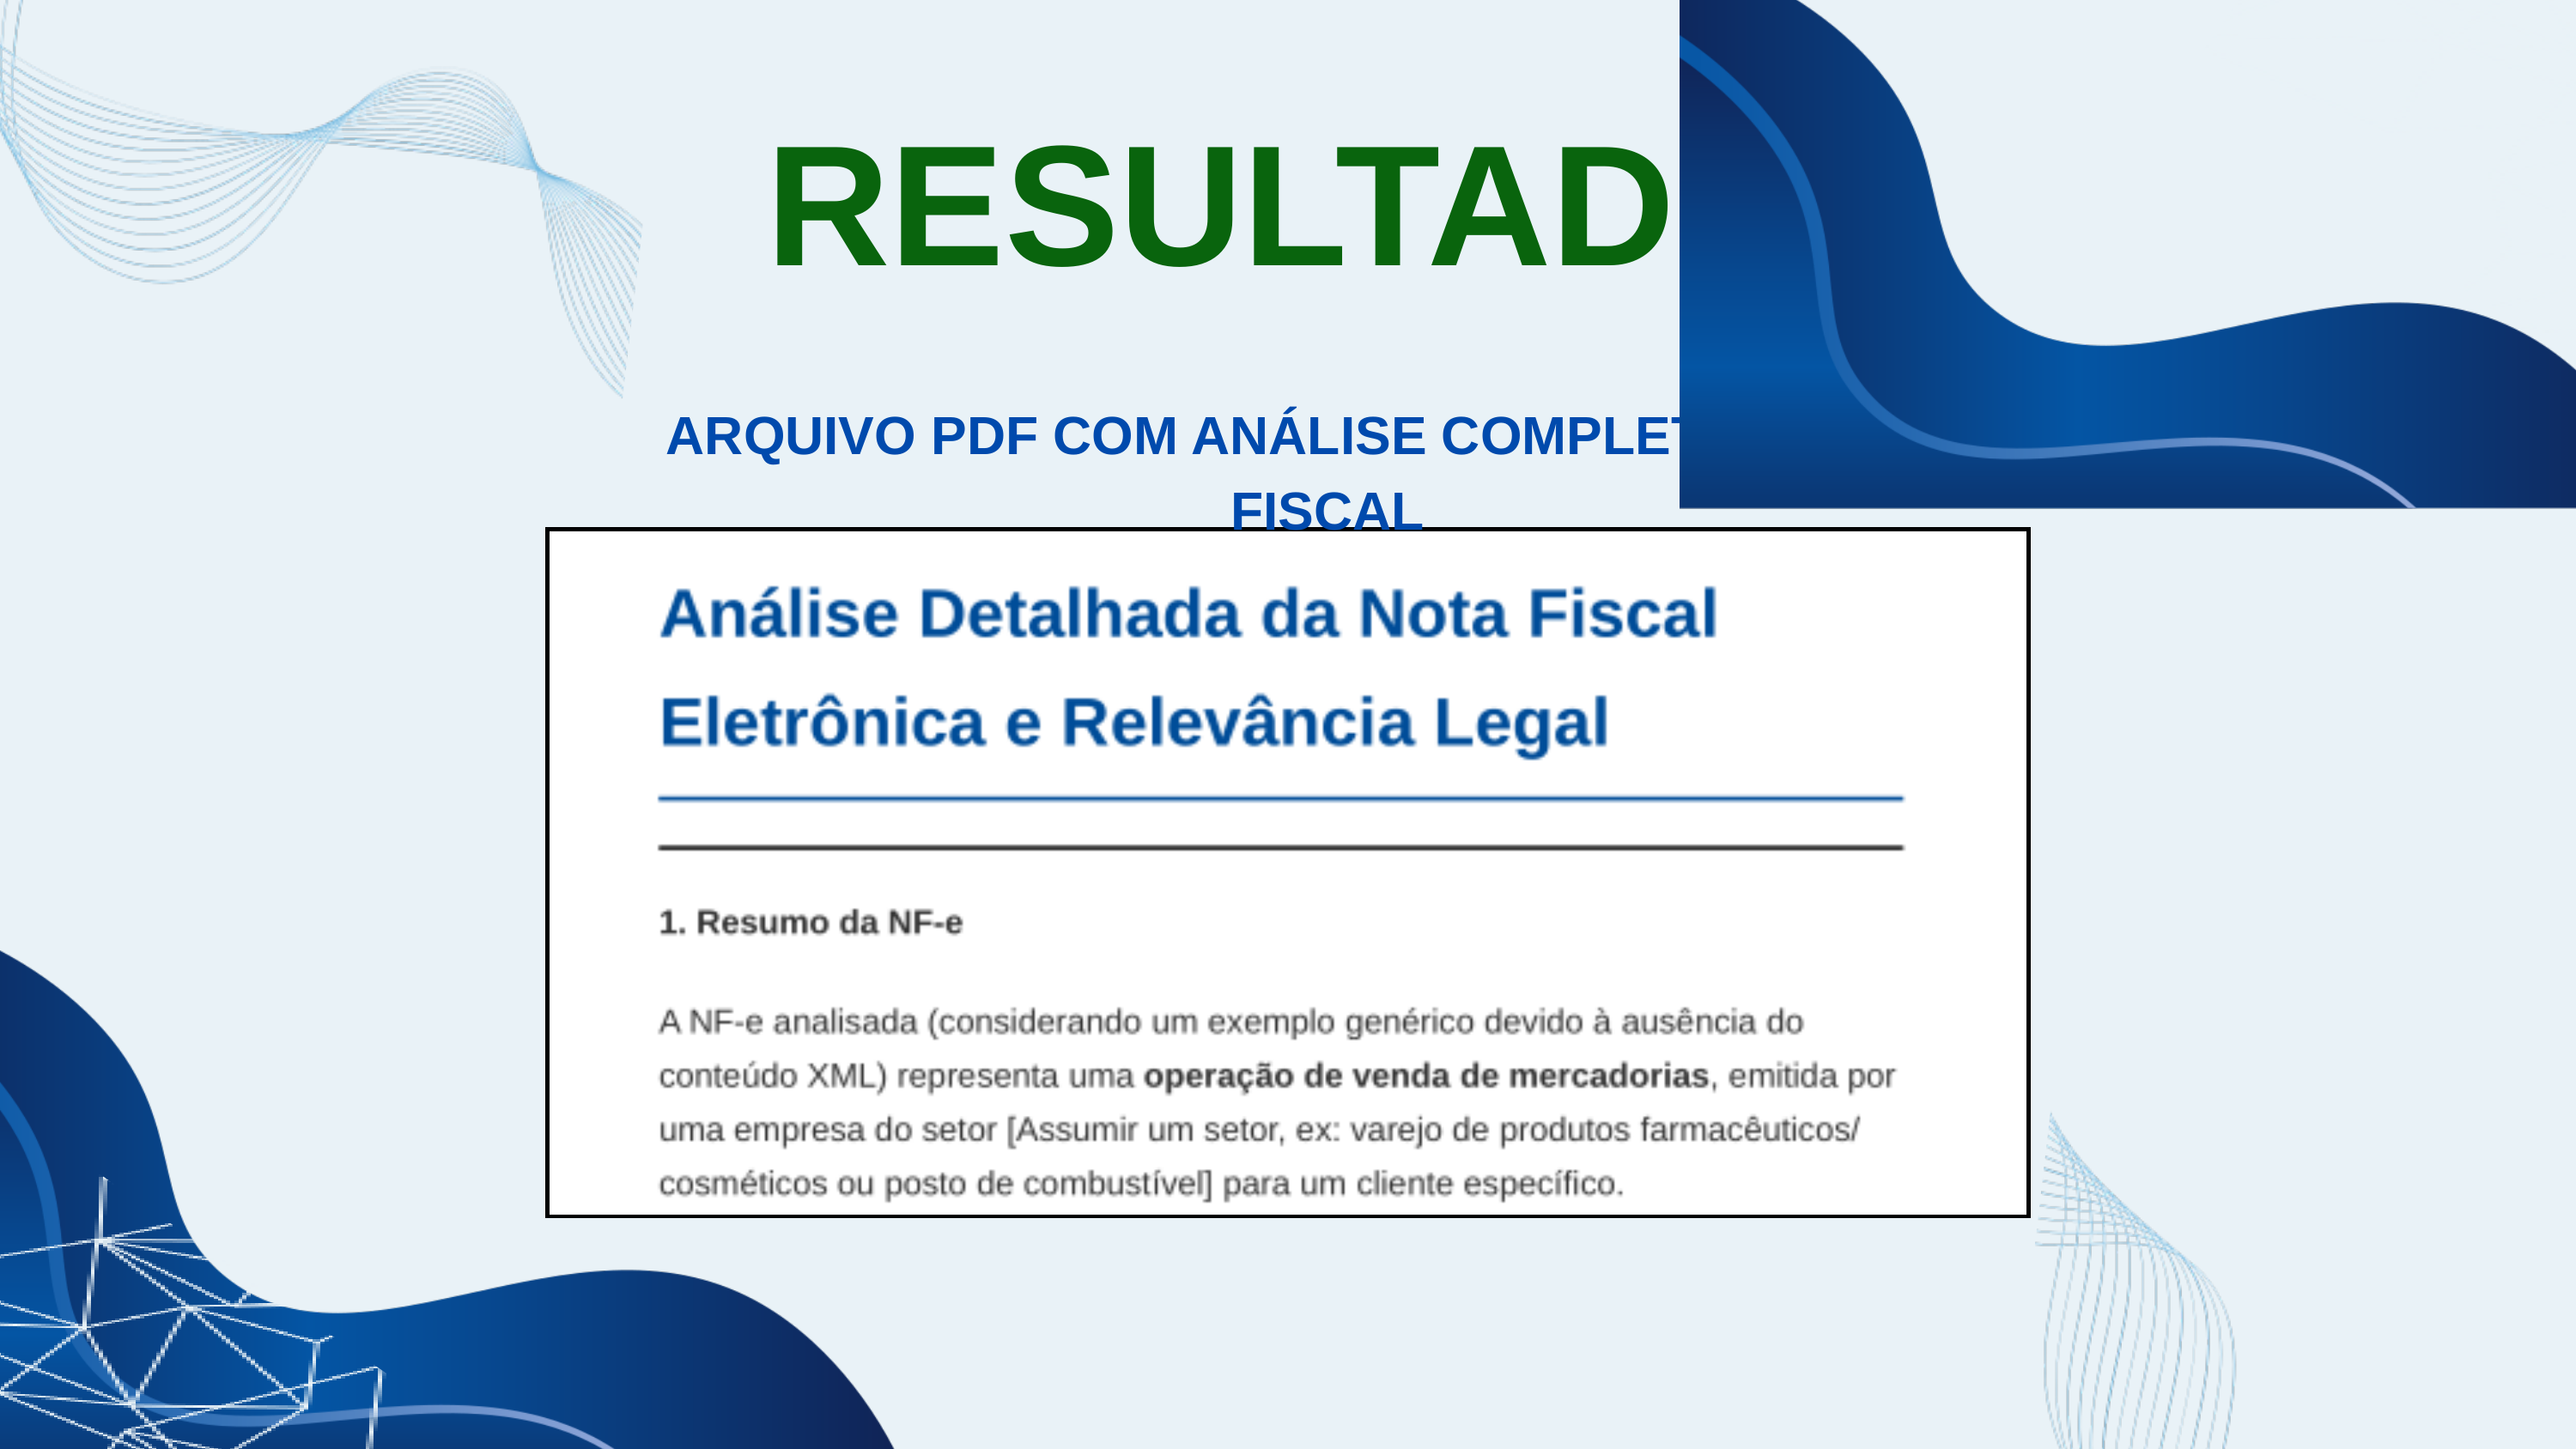

RESULTADO
ARQUIVO PDF COM ANÁLISE COMPLETA DA NOTA FISCAL